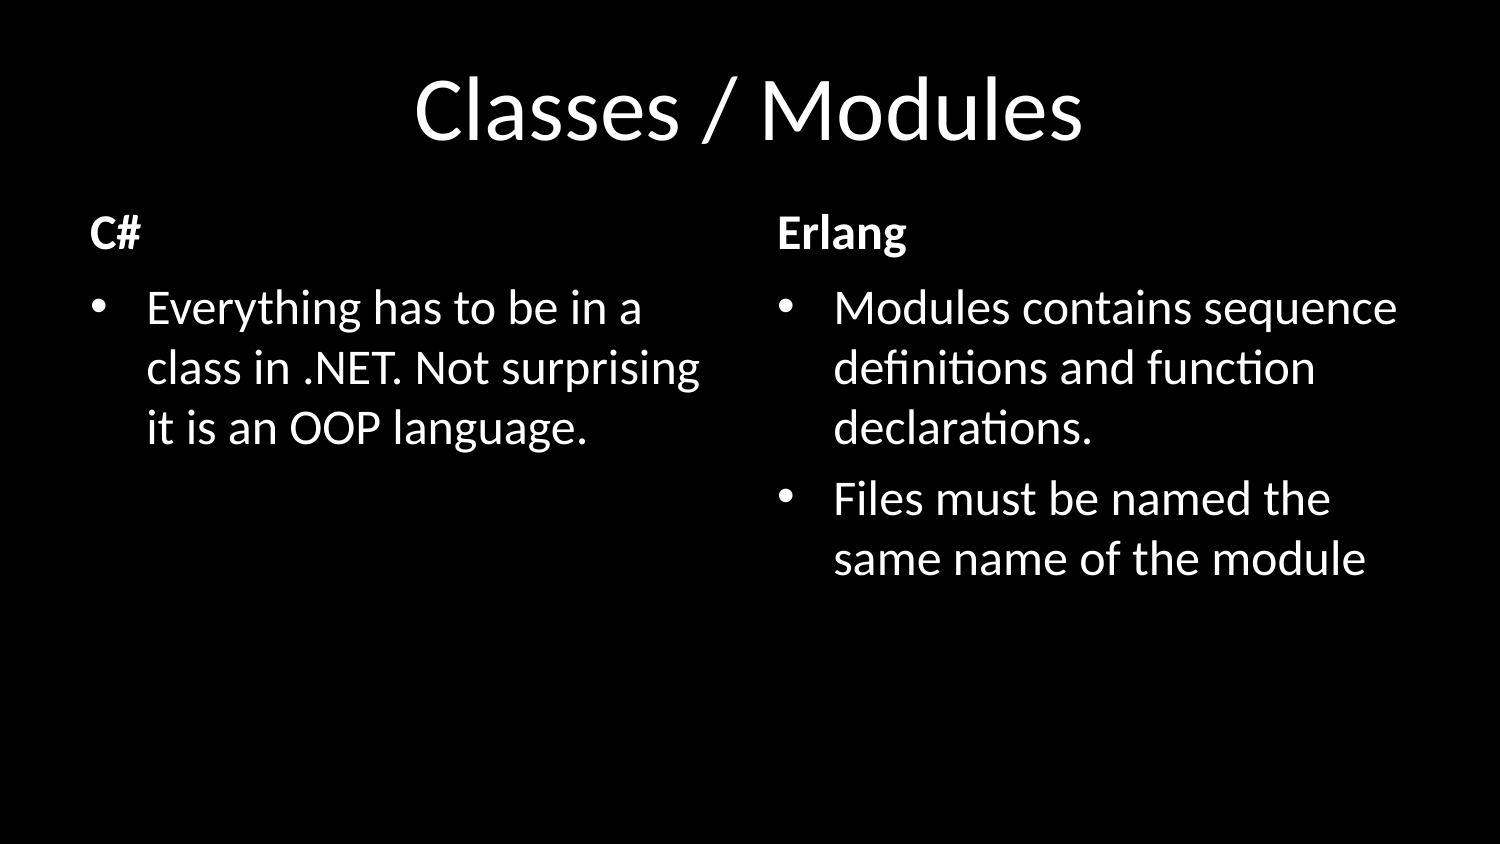

# Classes / Modules
C#
Erlang
Everything has to be in a class in .NET. Not surprising it is an OOP language.
Modules contains sequence definitions and function declarations.
Files must be named the same name of the module